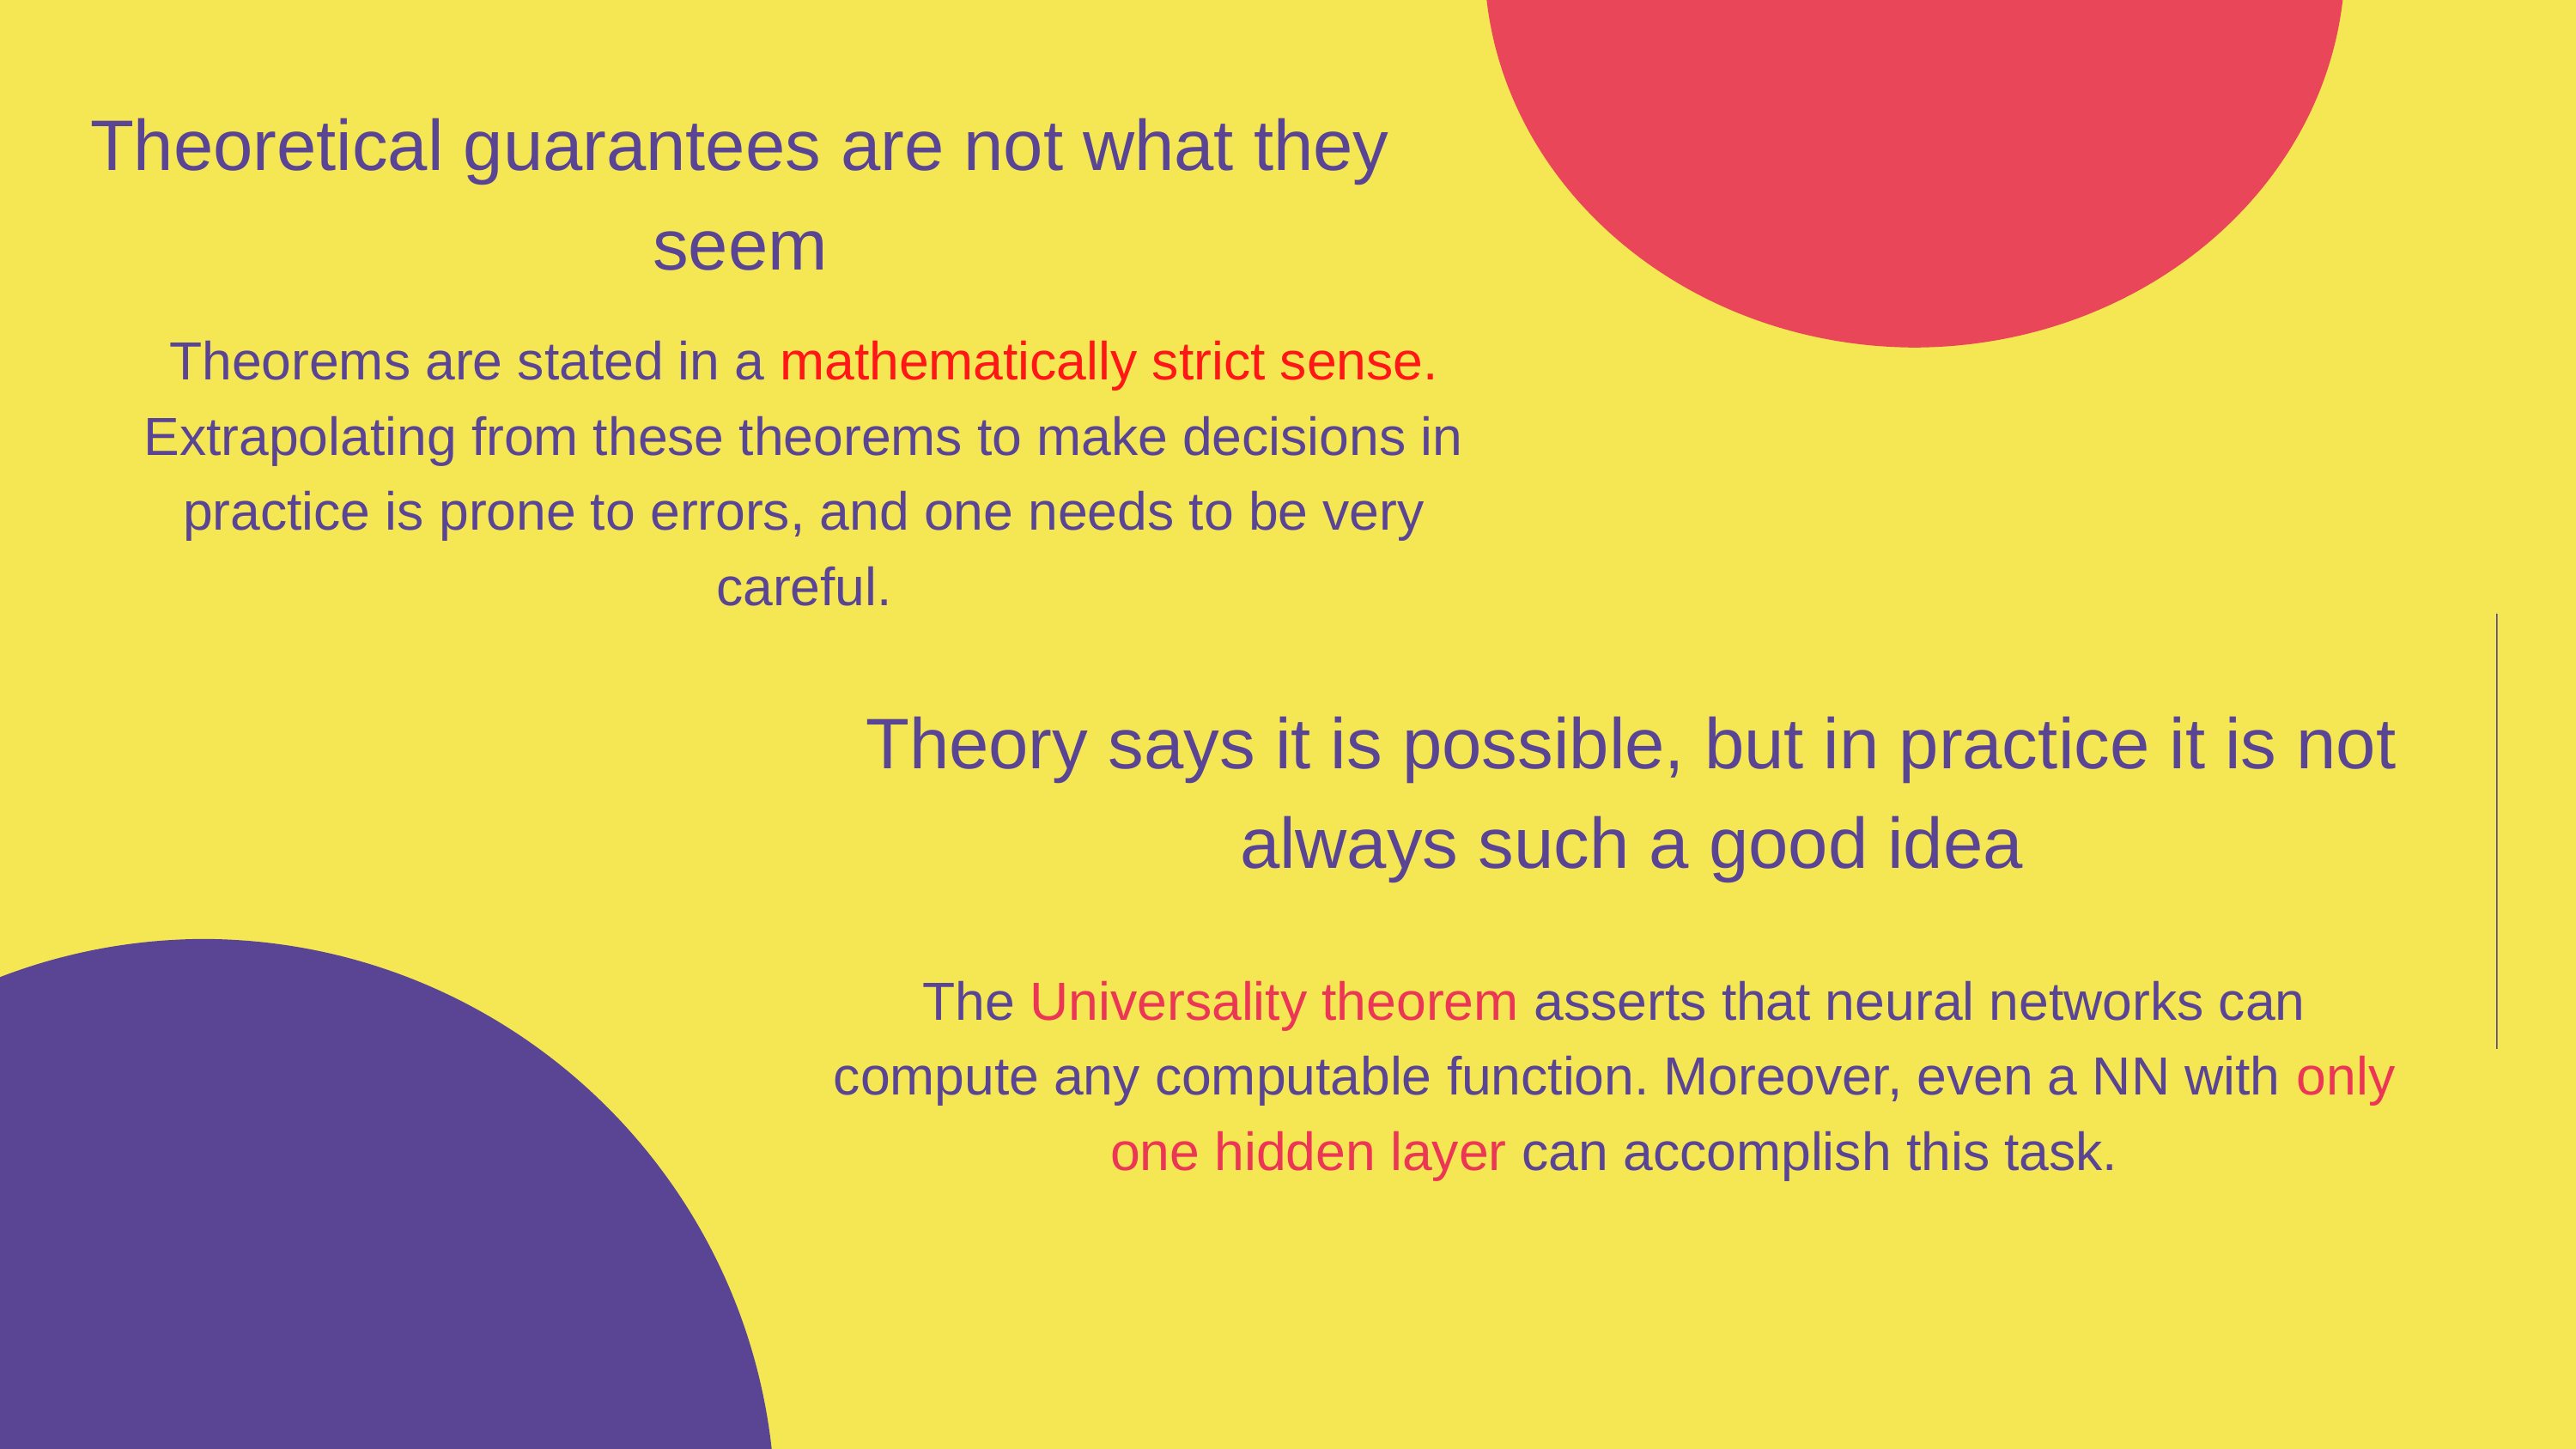

Theoretical guarantees are not what they seem
Theorems are stated in a mathematically strict sense. Extrapolating from these theorems to make decisions in practice is prone to errors, and one needs to be very careful.

Theory says it is possible, but in practice it is not always such a good idea

The Universality theorem asserts that neural networks can compute any computable function. Moreover, even a NN with only one hidden layer can accomplish this task.